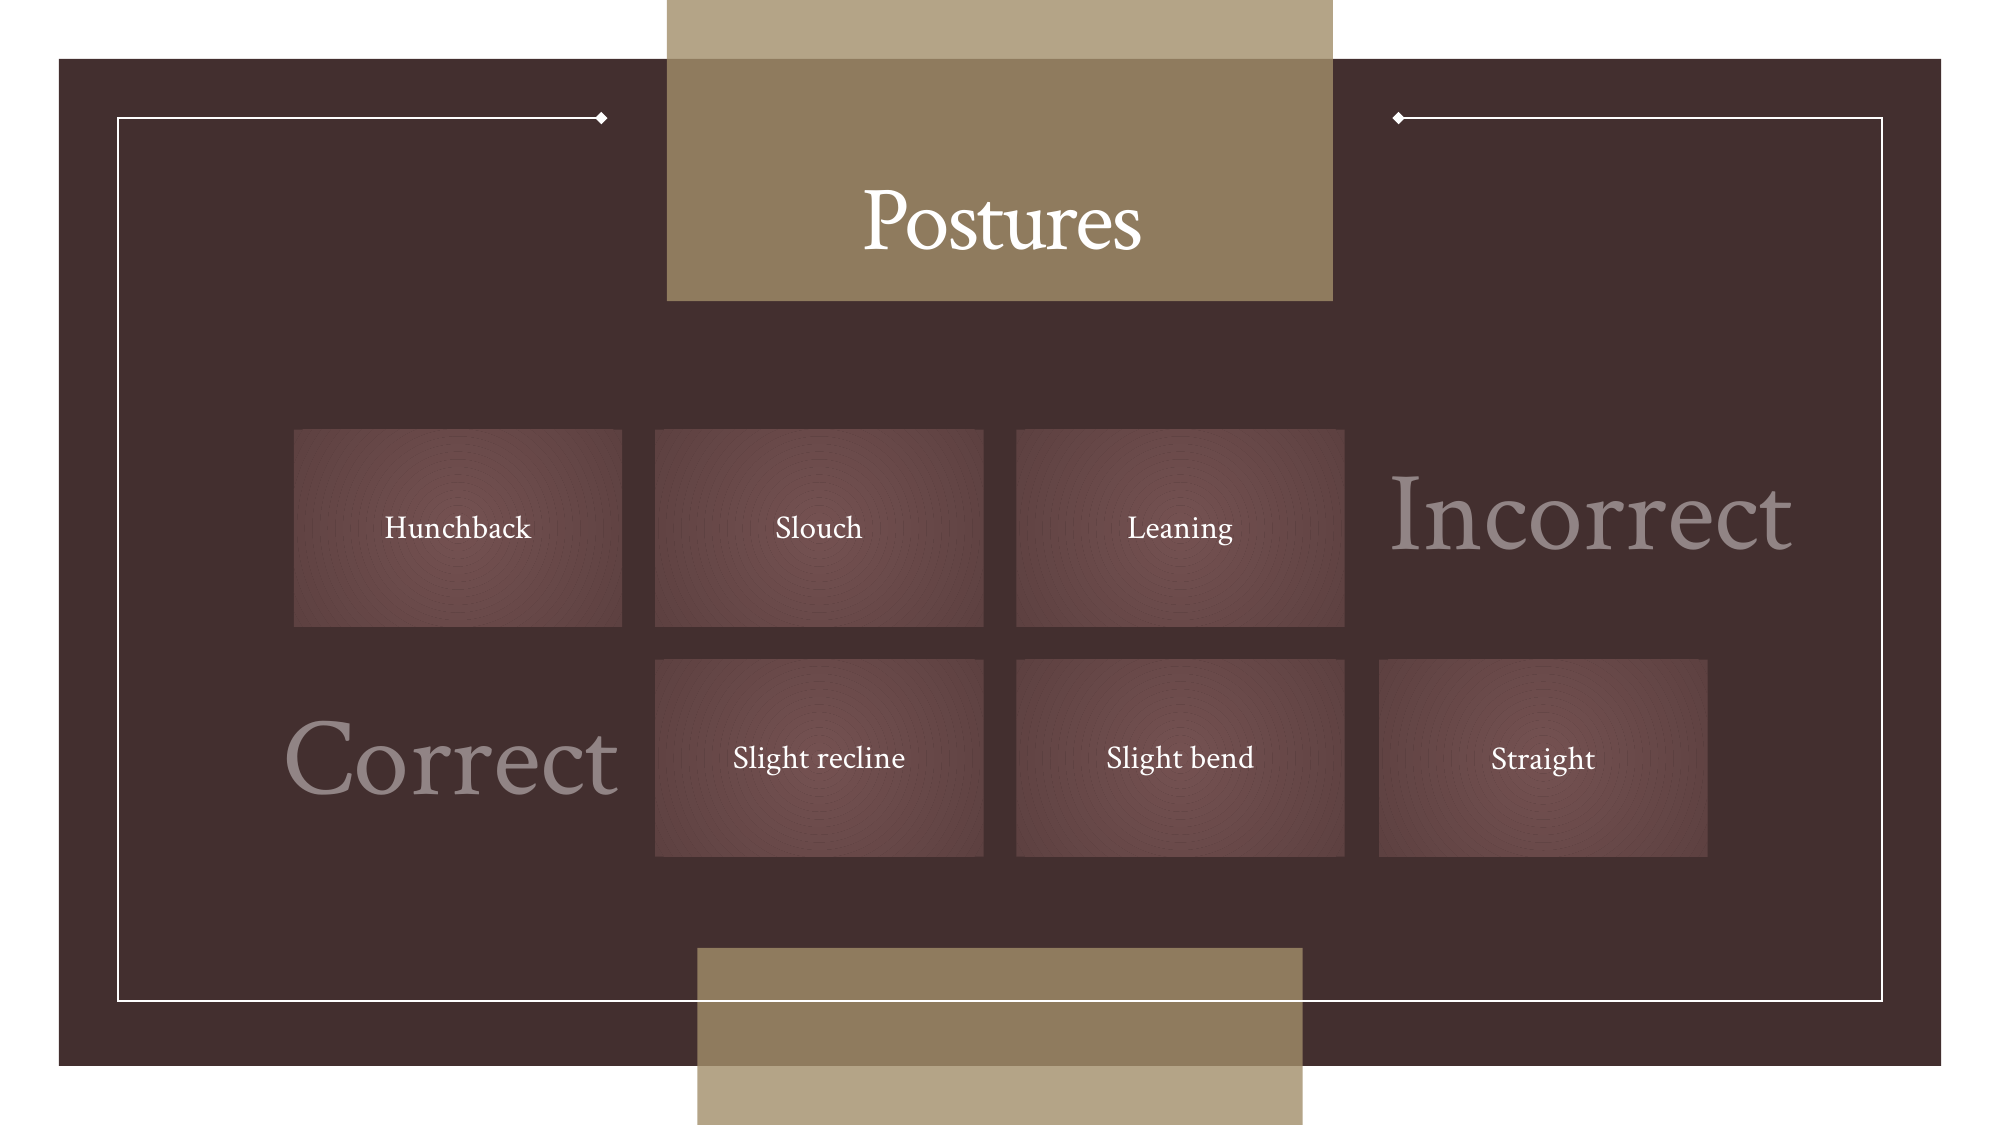

# Postures
Incorrect
Hunchback
Slouch
Leaning
Straight
Slight recline
Slight bend
Correct